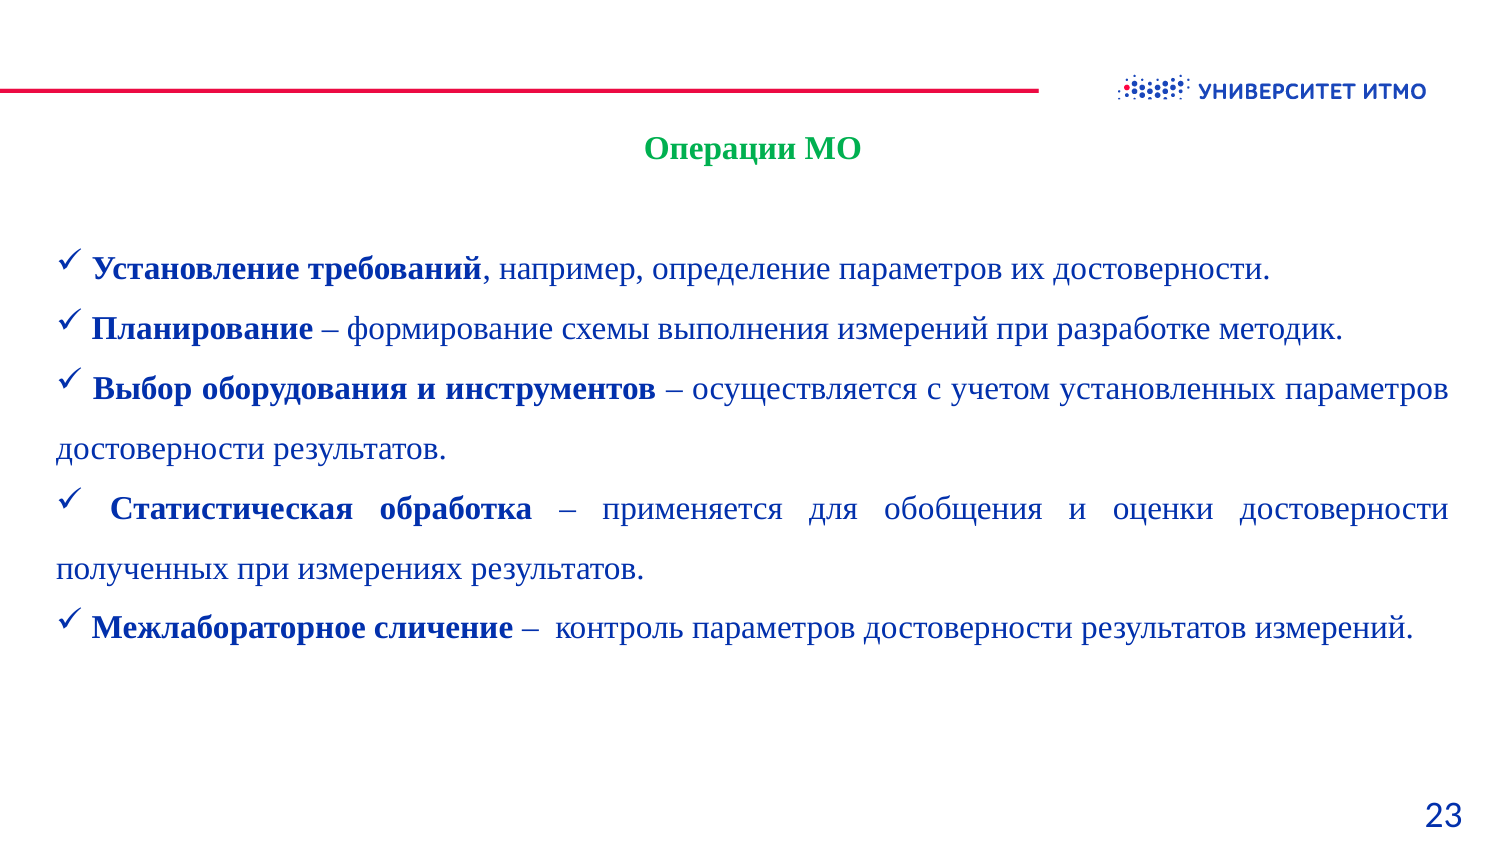

Операции МО

 Установление требований, например, определение параметров их достоверности.
 Планирование – формирование схемы выполнения измерений при разработке методик.
 Выбор оборудования и инструментов – осуществляется с учетом установленных параметров достоверности результатов.
 Статистическая обработка – применяется для обобщения и оценки достоверности полученных при измерениях результатов.
 Межлабораторное сличение –  контроль параметров достоверности результатов измерений.

    23